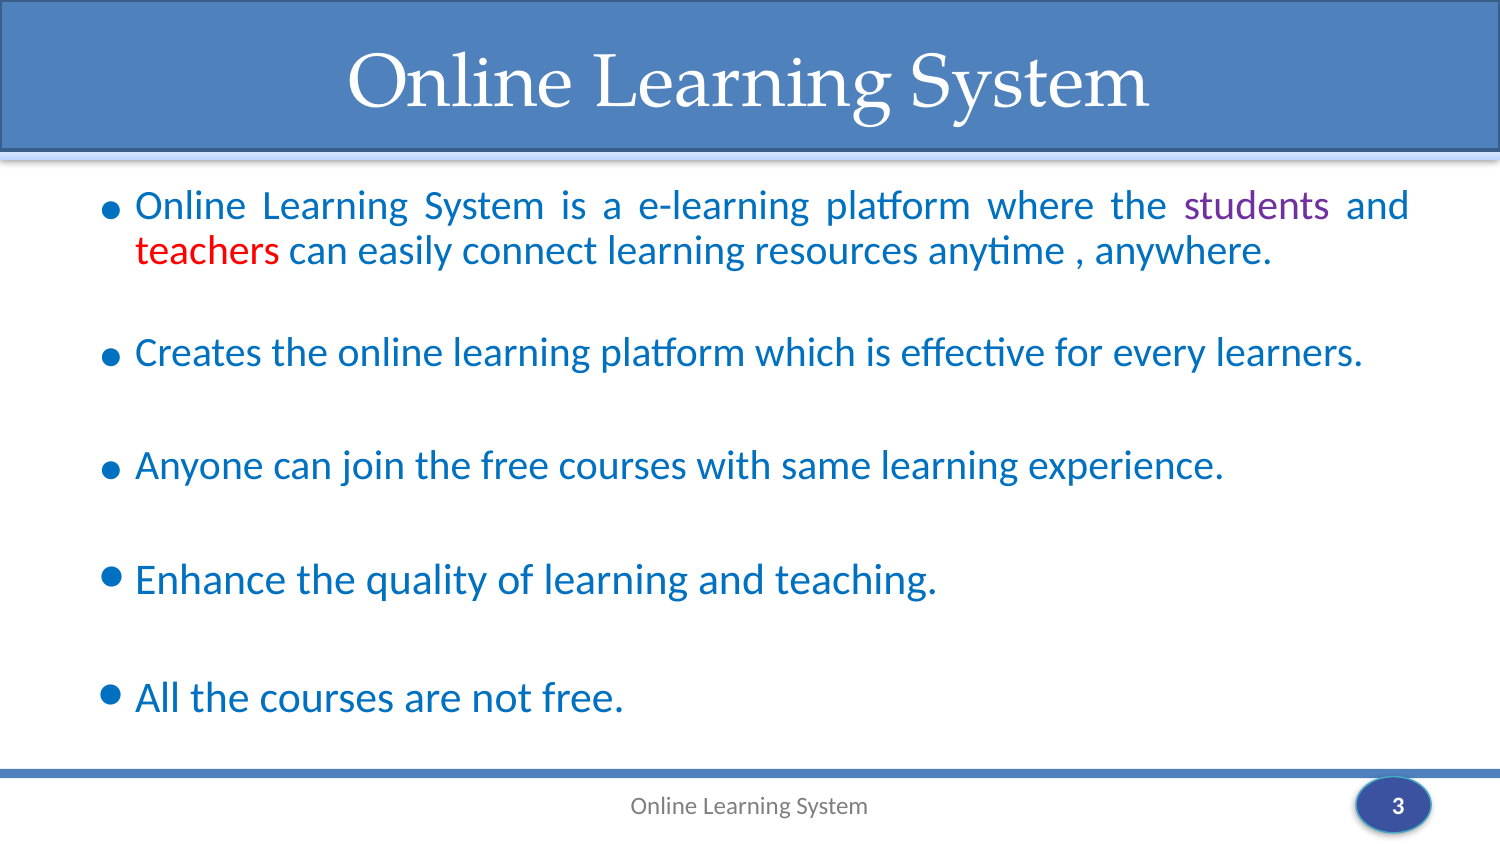

Online Learning System
Online Learning System is a e-learning platform where the students and teachers can easily connect learning resources anytime , anywhere.

Creates the online learning platform which is effective for every learners.

Anyone can join the free courses with same learning experience.

Enhance the quality of learning and teaching.

All the courses are not free.
3
Online Learning System